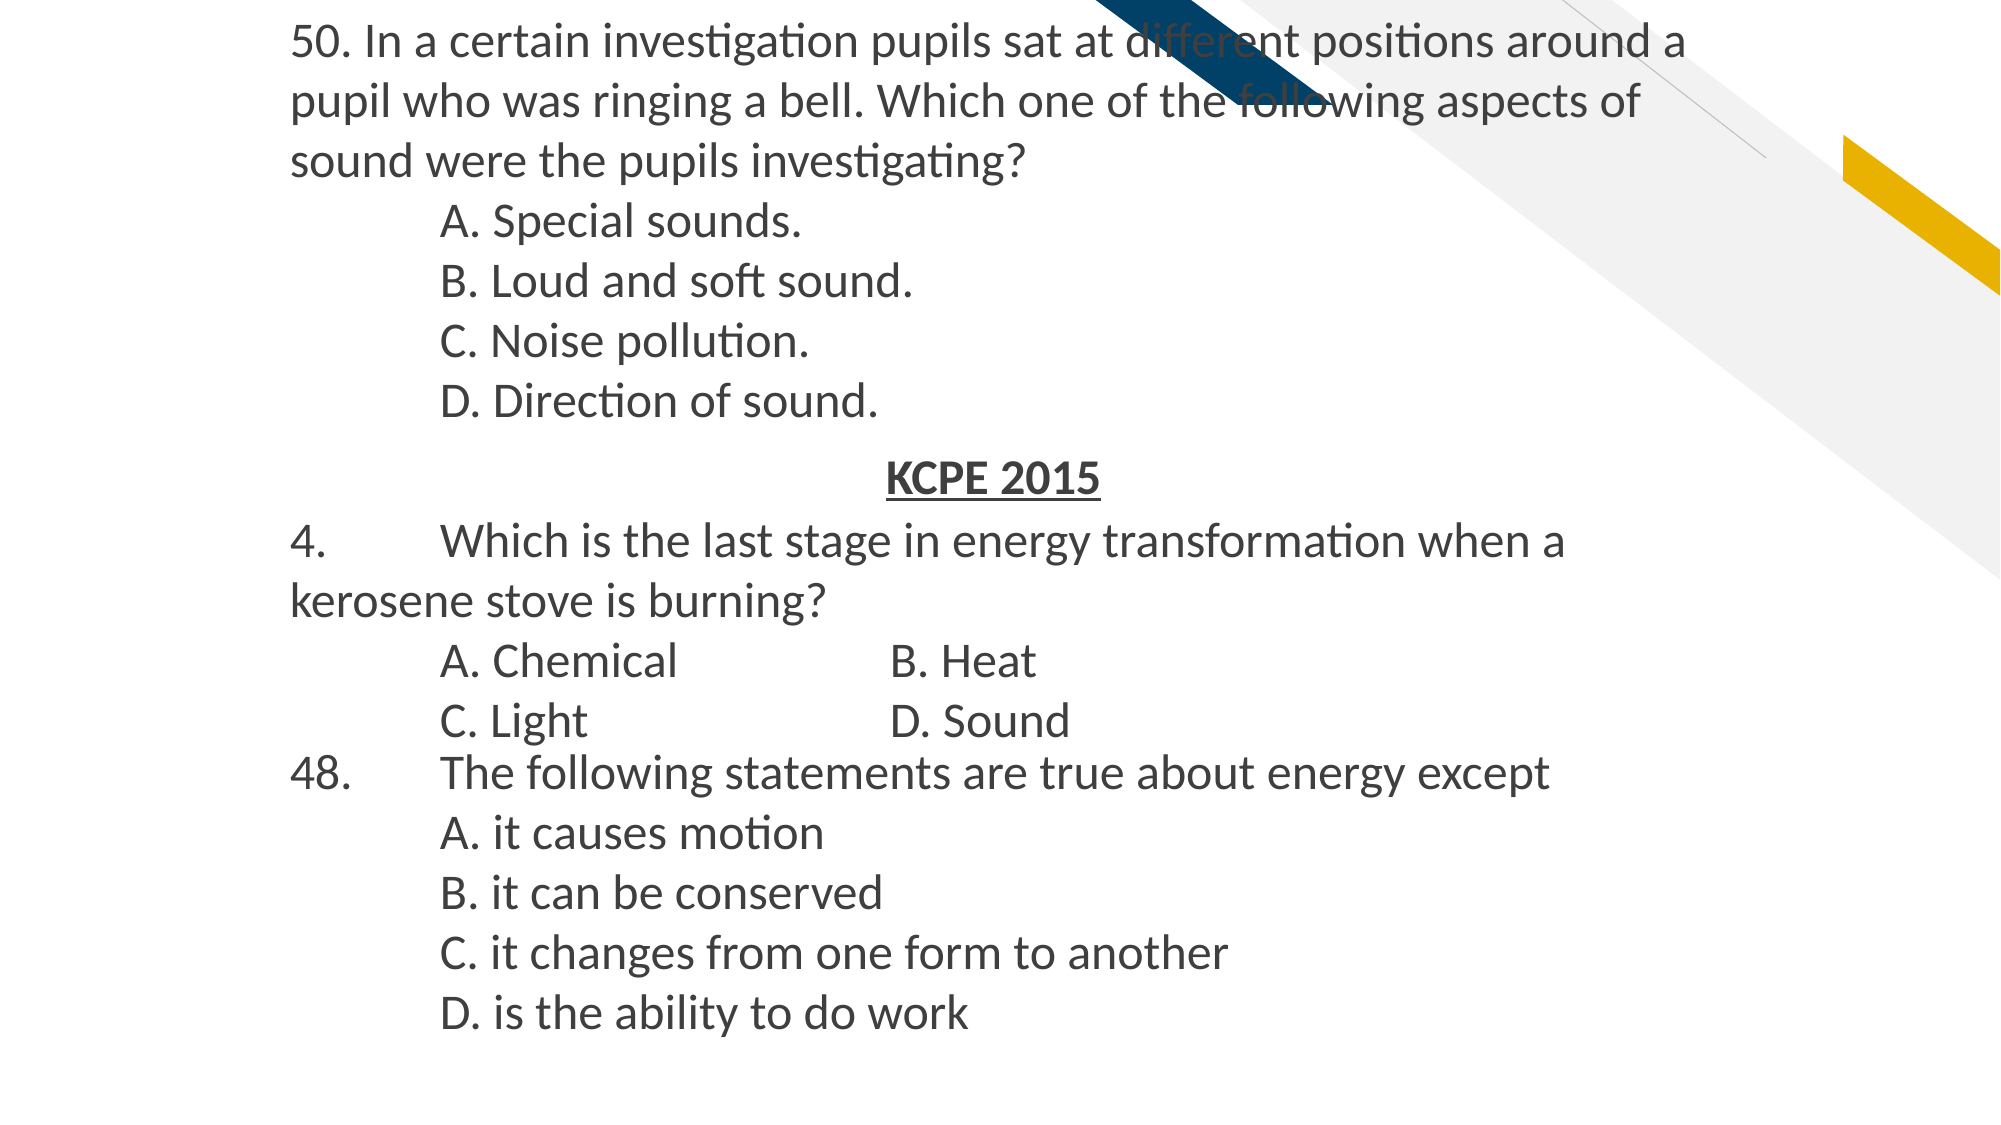

50. In a certain investigation pupils sat at different positions around a pupil who was ringing a bell. Which one of the following aspects of sound were the pupils investigating?
	A. Special sounds.
	B. Loud and soft sound.
	C. Noise pollution.
	D. Direction of sound.
KCPE 2015
4.	Which is the last stage in energy transformation when a 	kerosene stove is burning?
	A. Chemical		B. Heat
	C. Light			D. Sound
48.	The following statements are true about energy except
	A. it causes motion
	B. it can be conserved
	C. it changes from one form to another
	D. is the ability to do work